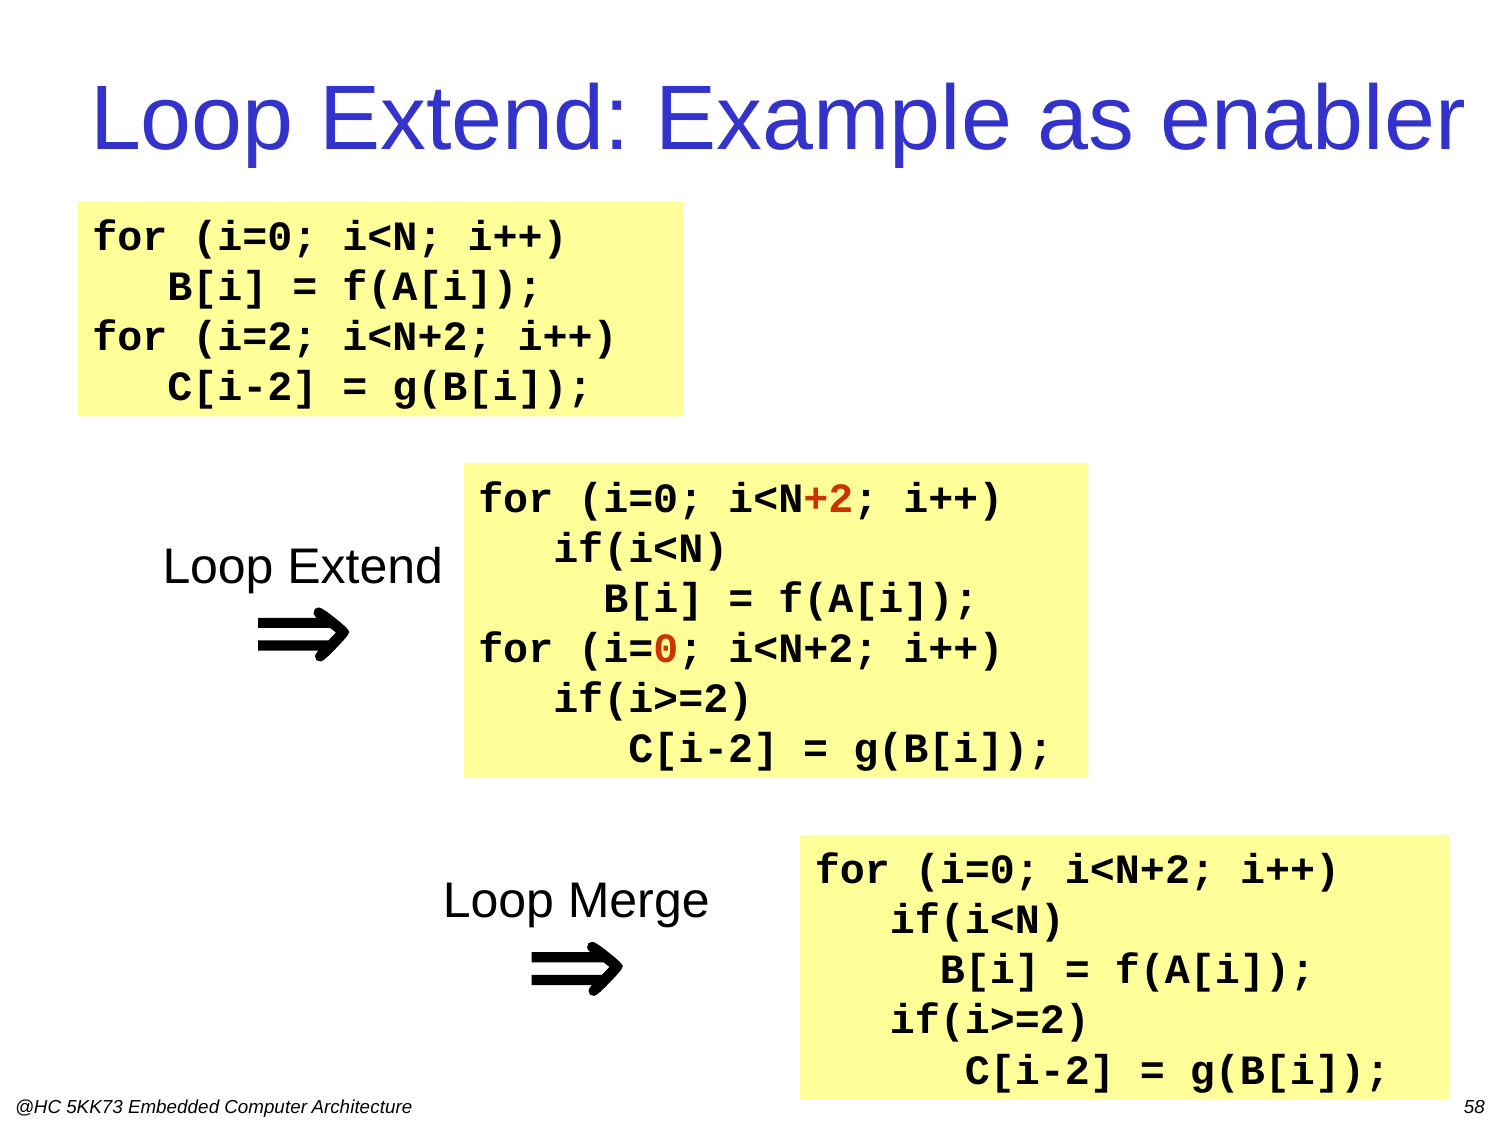

# Loop Extend: Example as enabler
for (i=0; i<N; i++)
   B[i] = f(A[i]);
for (i=2; i<N+2; i++)
   C[i-2] = g(B[i]);
for (i=0; i<N+2; i++)
   if(i<N)
     B[i] = f(A[i]);
for (i=0; i<N+2; i++)
   if(i>=2)
      C[i-2] = g(B[i]);
Loop Extend
⇒
for (i=0; i<N+2; i++)
   if(i<N)
     B[i] = f(A[i]);
   if(i>=2)
      C[i-2] = g(B[i]);
Loop Merge
⇒
@HC 5KK73 Embedded Computer Architecture
58